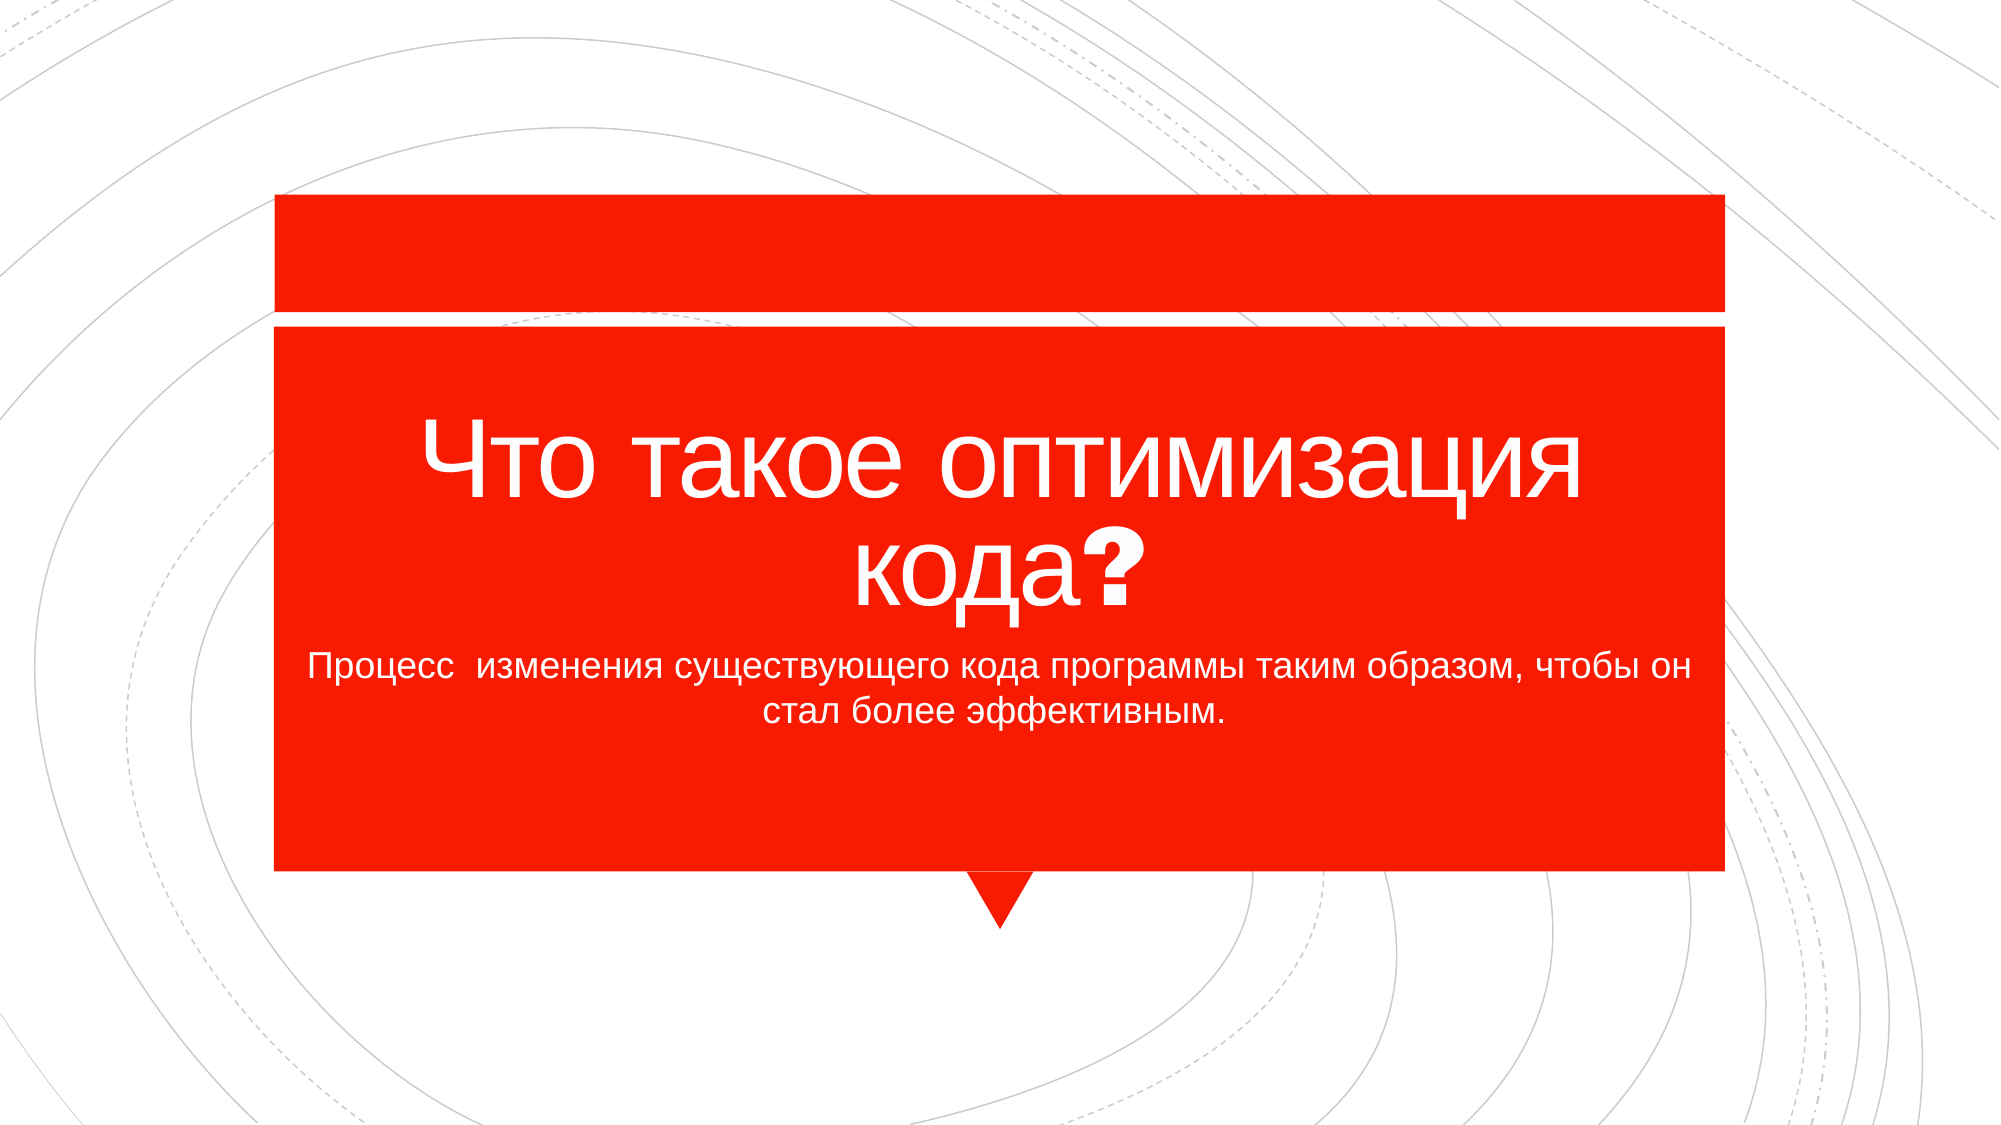

# Что такое оптимизация кода?
Процесс  изменения существующего кода программы таким образом, чтобы он стал более эффективным.